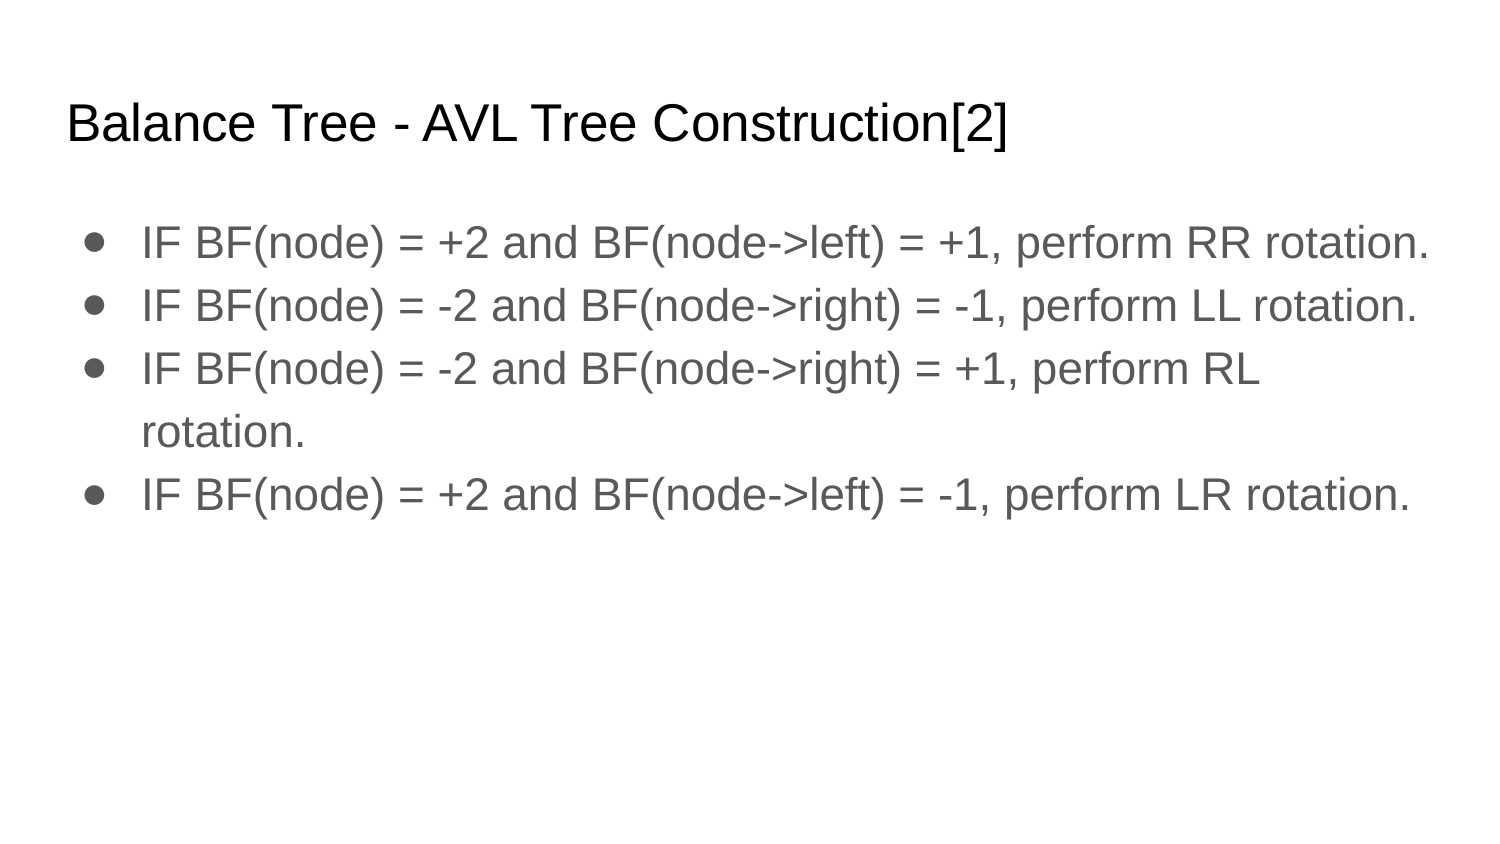

# Balance Tree - AVL Tree Construction[2]
IF BF(node) = +2 and BF(node->left) = +1, perform RR rotation.
IF BF(node) = -2 and BF(node->right) = -1, perform LL rotation.
IF BF(node) = -2 and BF(node->right) = +1, perform RL rotation.
IF BF(node) = +2 and BF(node->left) = -1, perform LR rotation.